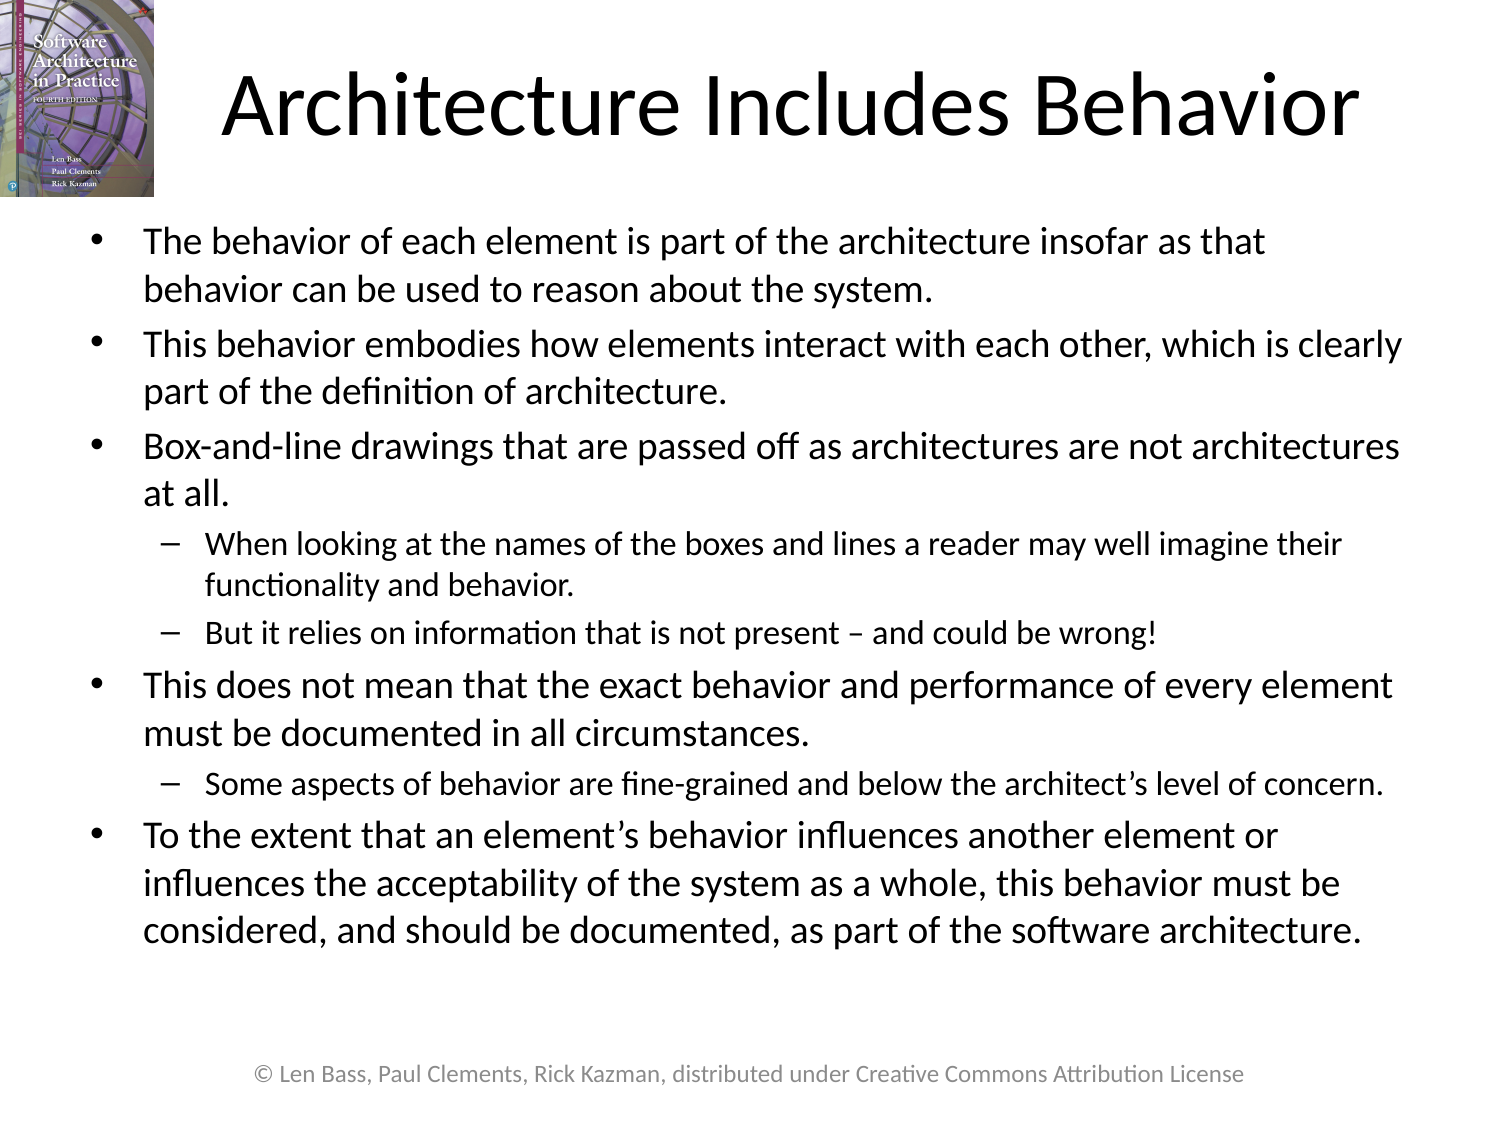

# Architecture Includes Behavior
The behavior of each element is part of the architecture insofar as that behavior can be used to reason about the system.
This behavior embodies how elements interact with each other, which is clearly part of the definition of architecture.
Box-and-line drawings that are passed off as architectures are not architectures at all.
When looking at the names of the boxes and lines a reader may well imagine their functionality and behavior.
But it relies on information that is not present – and could be wrong!
This does not mean that the exact behavior and performance of every element must be documented in all circumstances.
Some aspects of behavior are fine-grained and below the architect’s level of concern.
To the extent that an element’s behavior influences another element or influences the acceptability of the system as a whole, this behavior must be considered, and should be documented, as part of the software architecture.
© Len Bass, Paul Clements, Rick Kazman, distributed under Creative Commons Attribution License